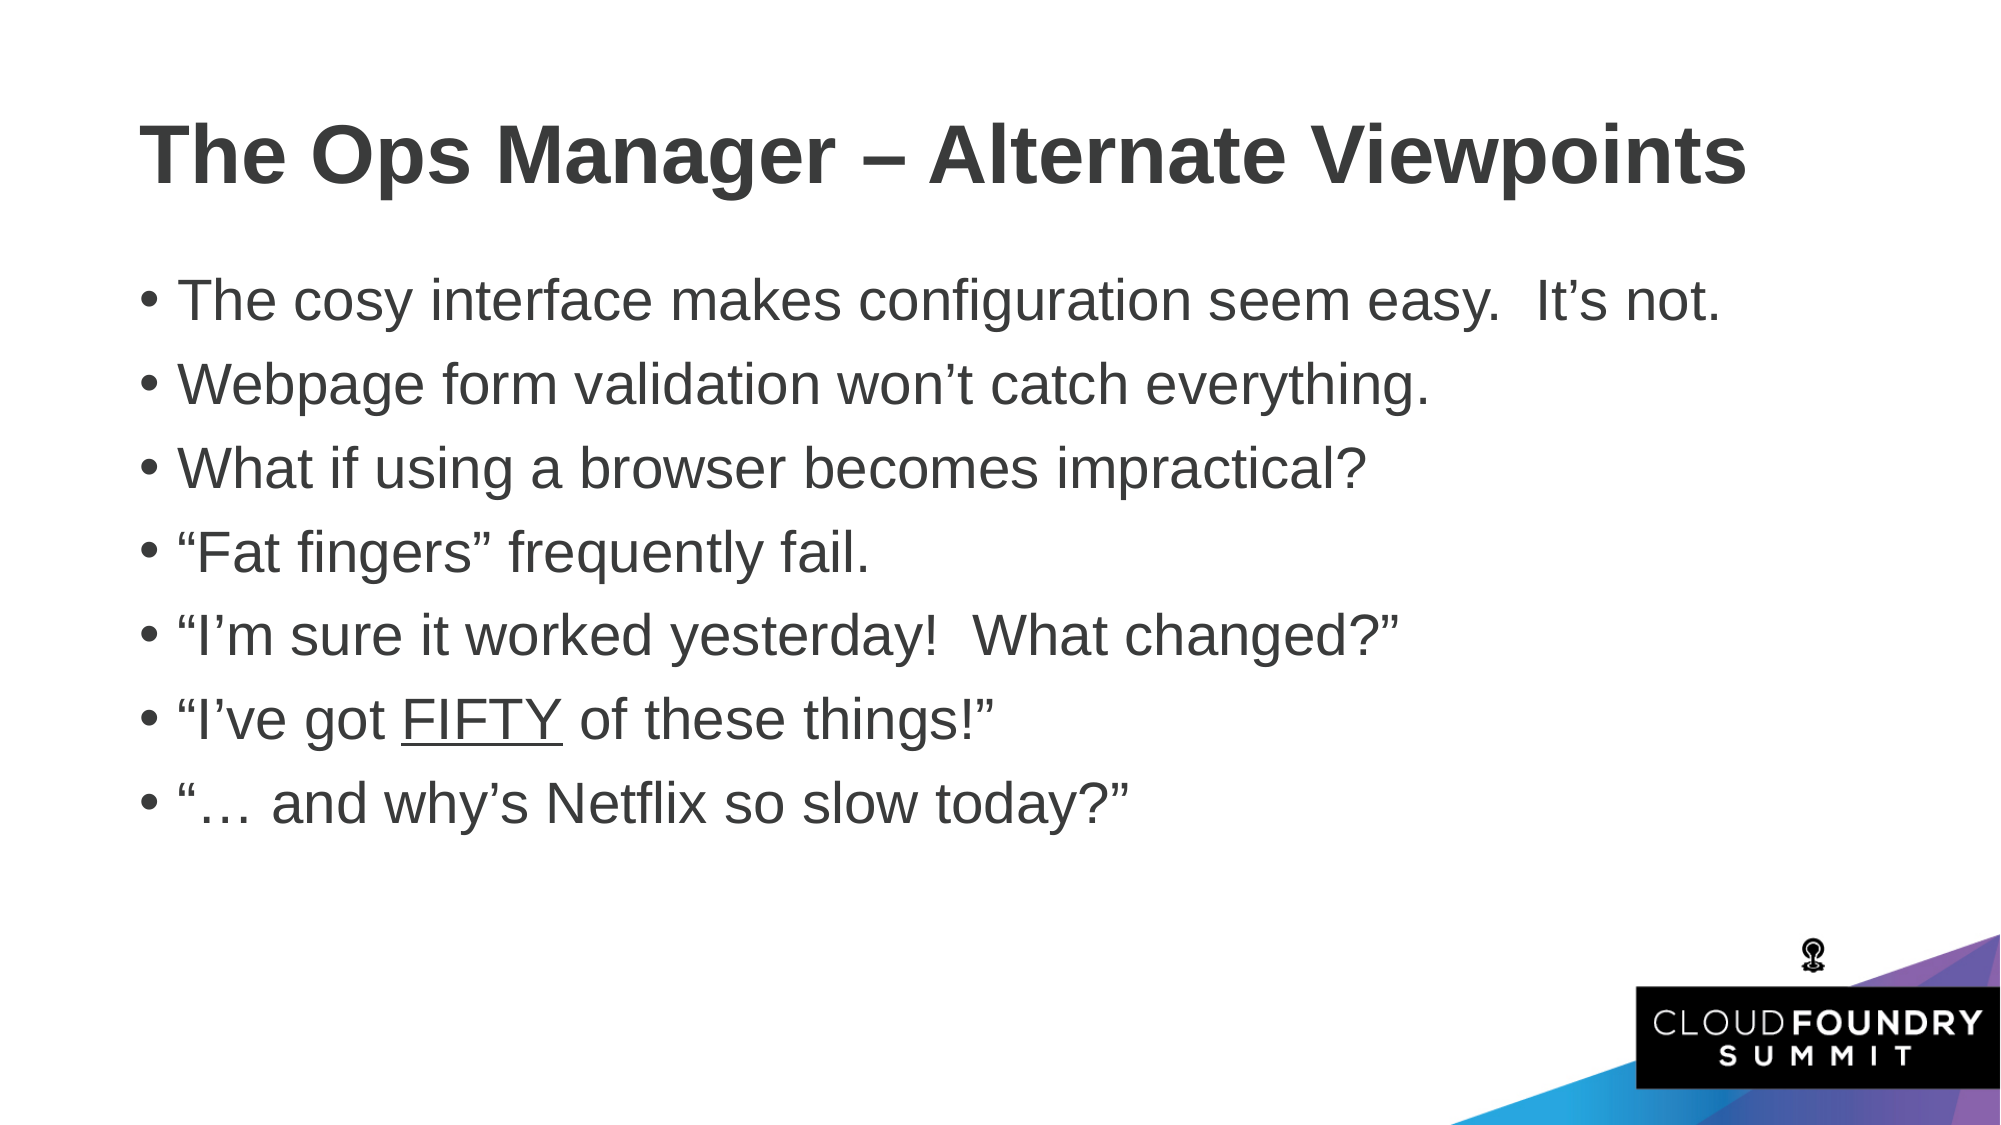

The Ops Manager – Alternate Viewpoints
The cosy interface makes configuration seem easy.  It’s not.
Webpage form validation won’t catch everything.
What if using a browser becomes impractical?
“Fat fingers” frequently fail.
“I’m sure it worked yesterday!  What changed?”
“I’ve got FIFTY of these things!”
“… and why’s Netflix so slow today?”